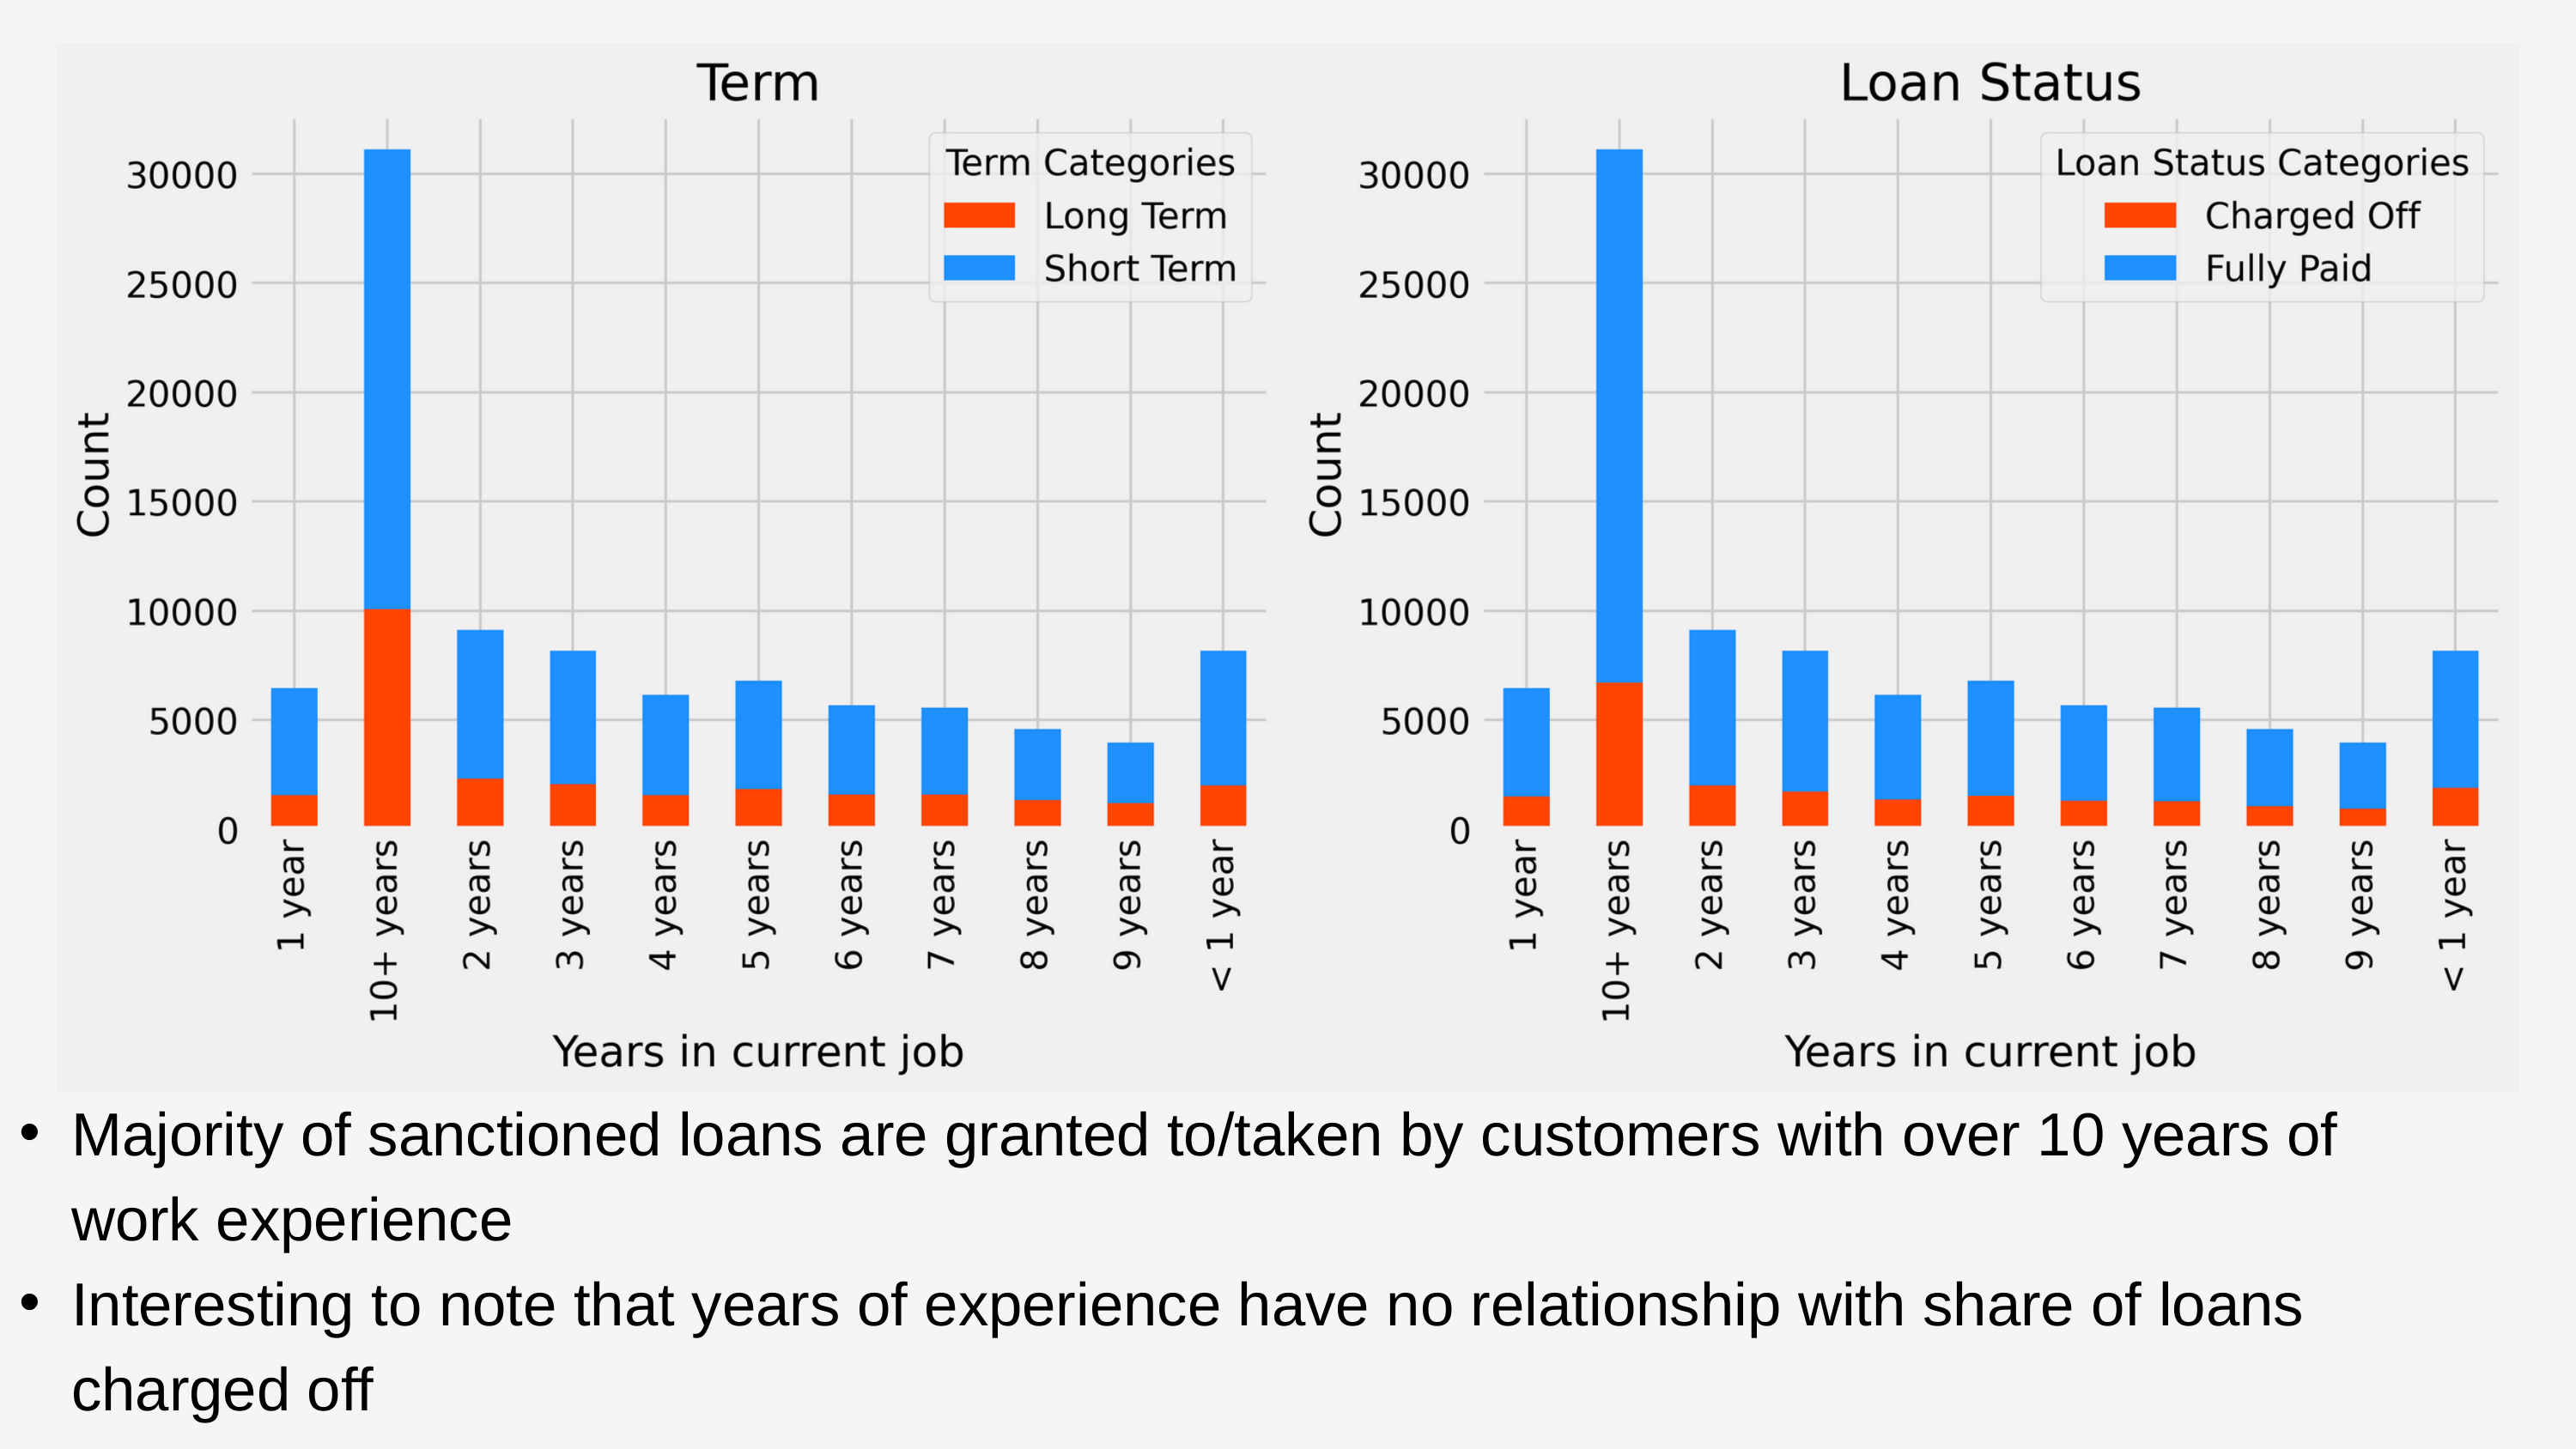

Majority of sanctioned loans are granted to/taken by customers with over 10 years of work experience
Interesting to note that years of experience have no relationship with share of loans charged off